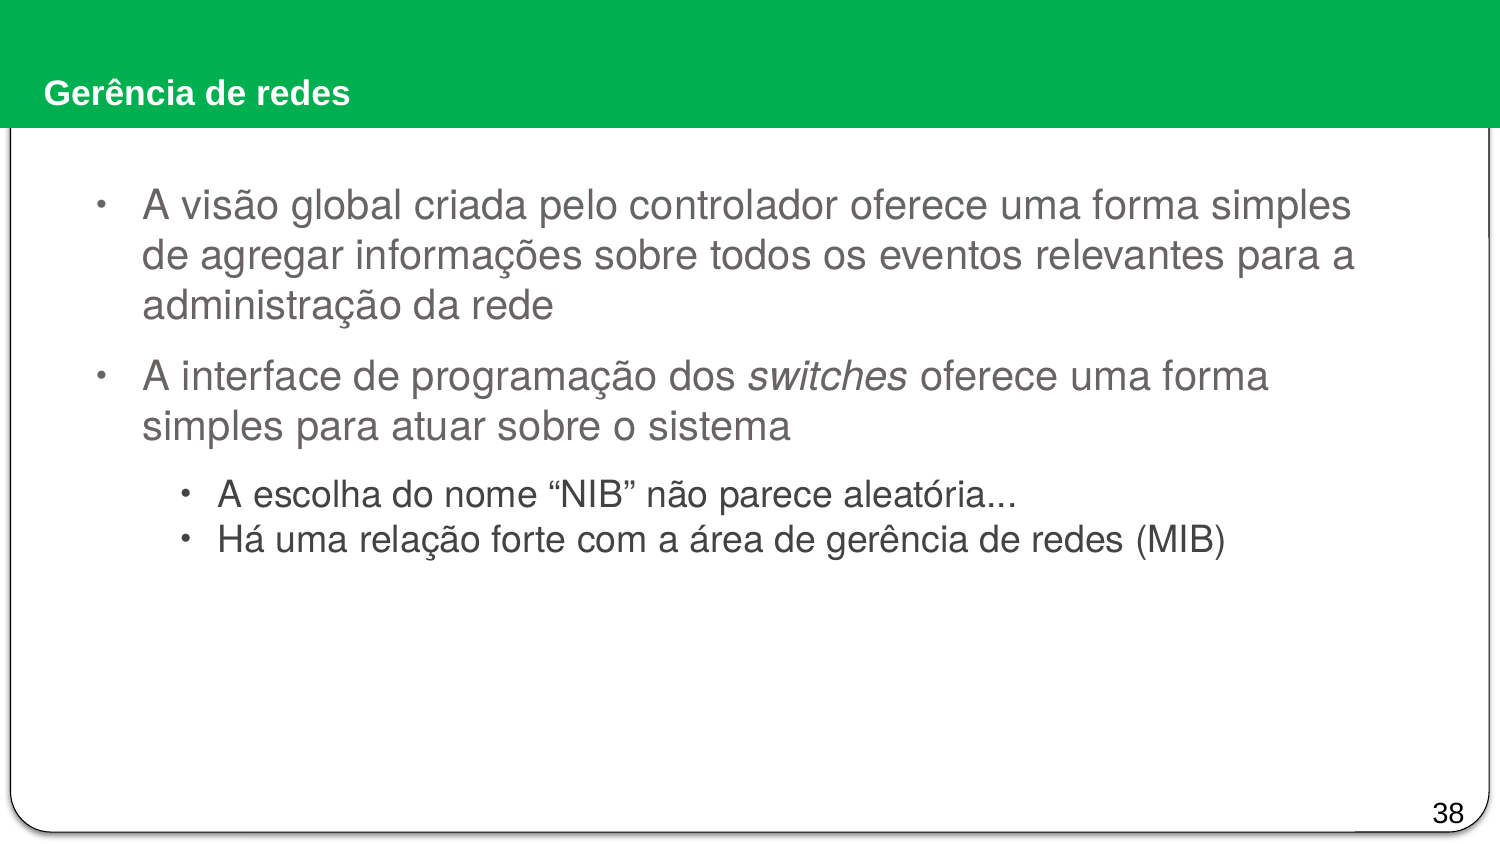

# Gerência de redes
A visão global criada pelo controlador oferece uma forma simples de agregar informações sobre todos os eventos relevantes para a administração da rede
A interface de programação dos switches oferece uma forma simples para atuar sobre o sistema
A escolha do nome “NIB” não parece aleatória...
Há uma relação forte com a área de gerência de redes (MIB)
38